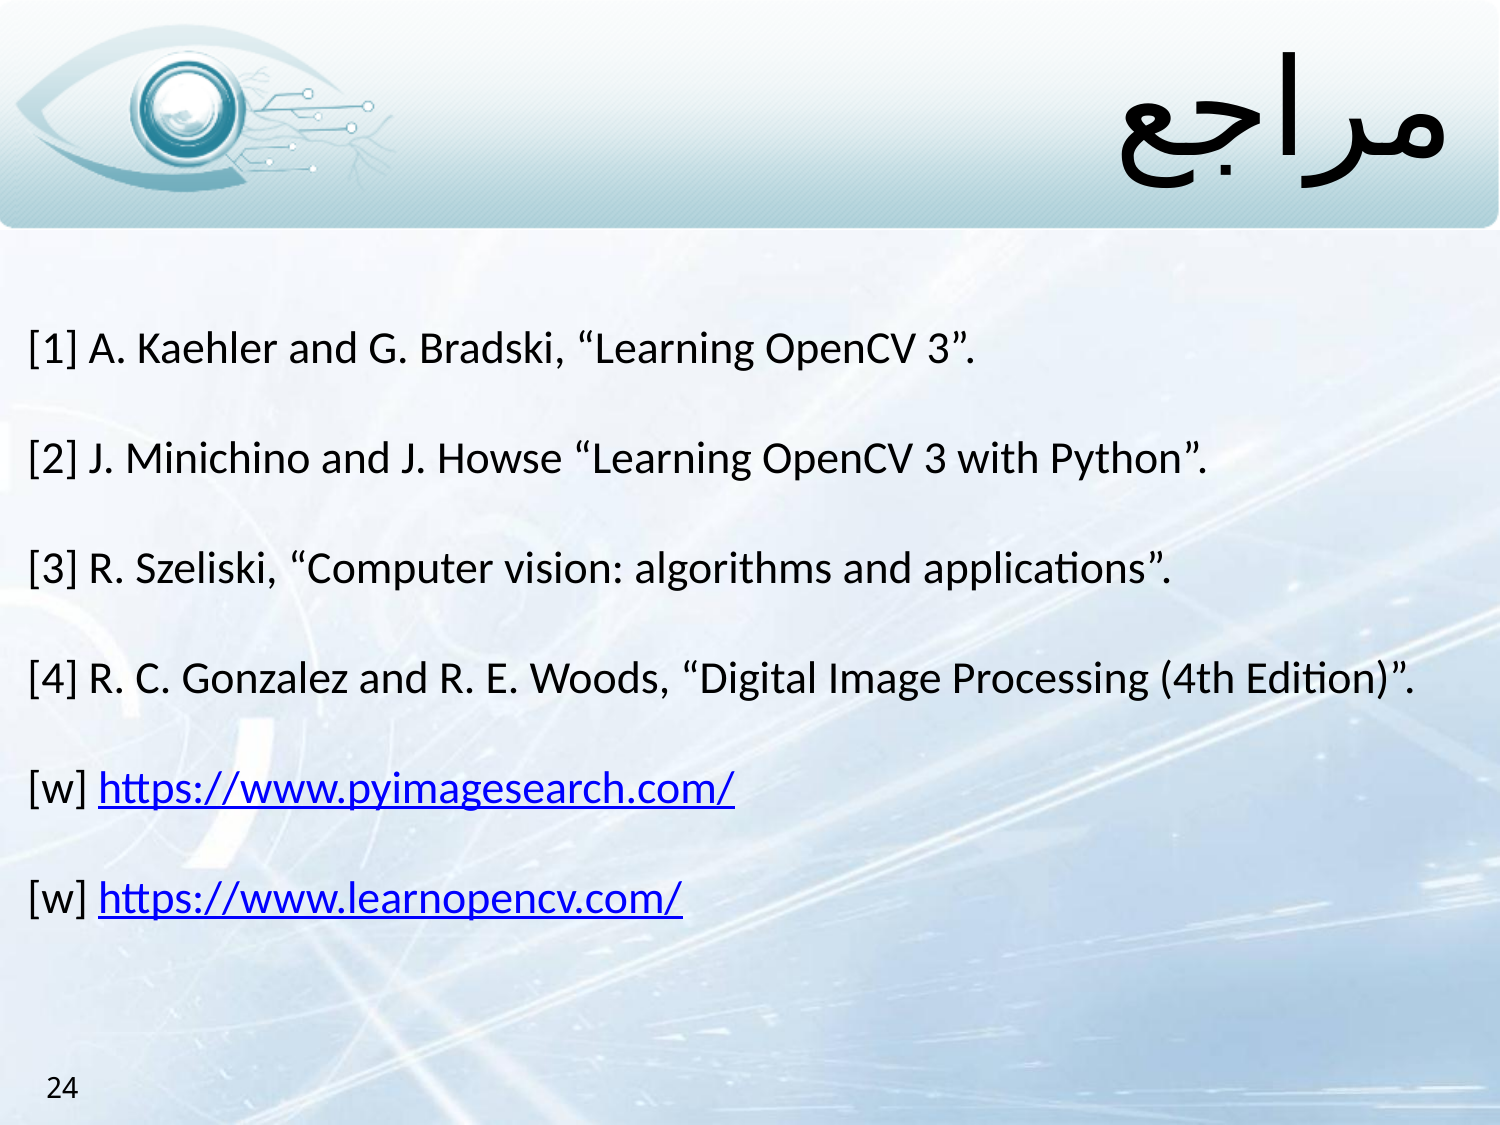

# مراجع
[1] A. Kaehler and G. Bradski, “Learning OpenCV 3”.
[2] J. Minichino and J. Howse “Learning OpenCV 3 with Python”.
[3] R. Szeliski, “Computer vision: algorithms and applications”.
[4] R. C. Gonzalez and R. E. Woods, “Digital Image Processing (4th Edition)”.
[w] https://www.pyimagesearch.com/
[w] https://www.learnopencv.com/
24